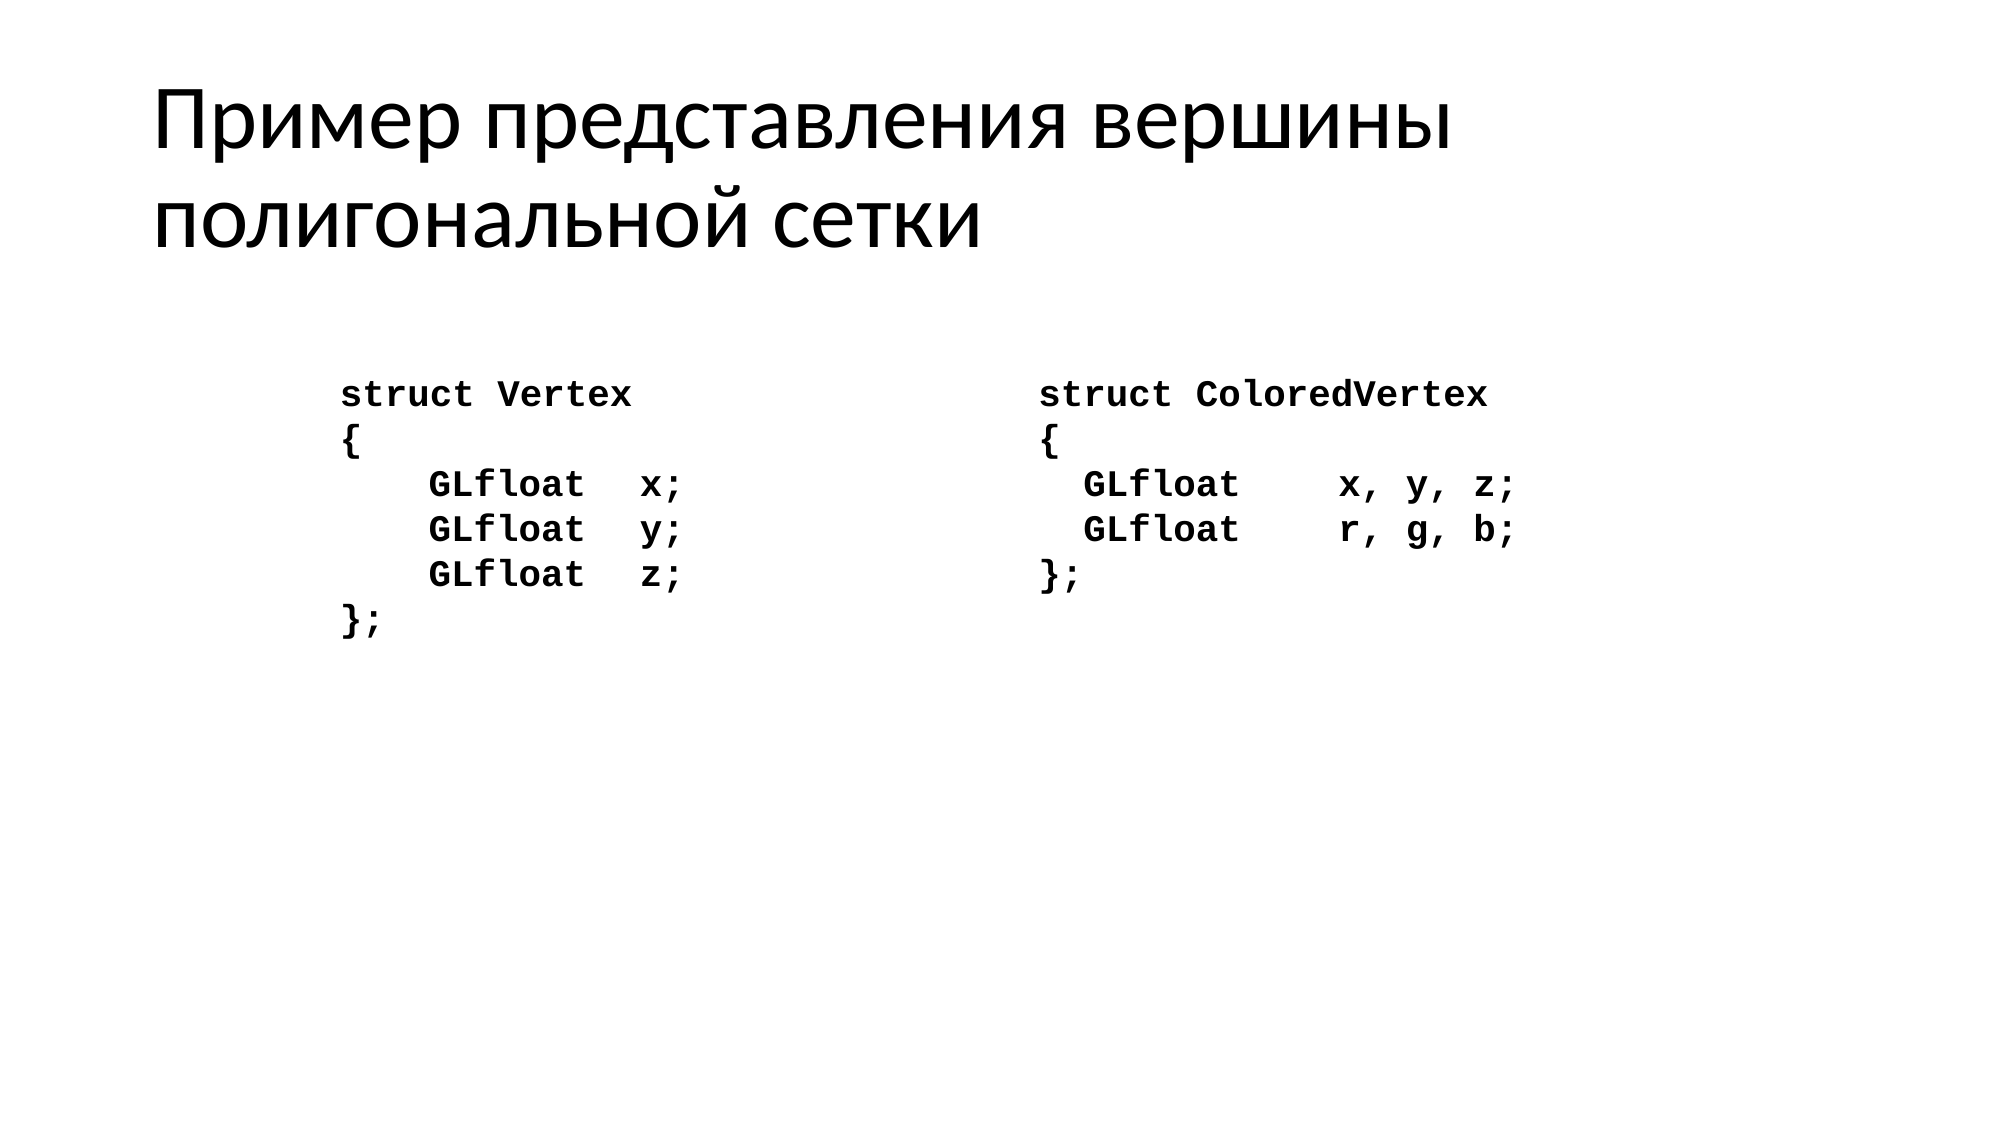

# Пример представления вершины полигональной сетки
struct Vertex
{
	GLfloat	x;
	GLfloat	y;
	GLfloat	z;
};

struct ColoredVertex
{
  GLfloat	x, y, z;
  GLfloat	r, g, b;
};